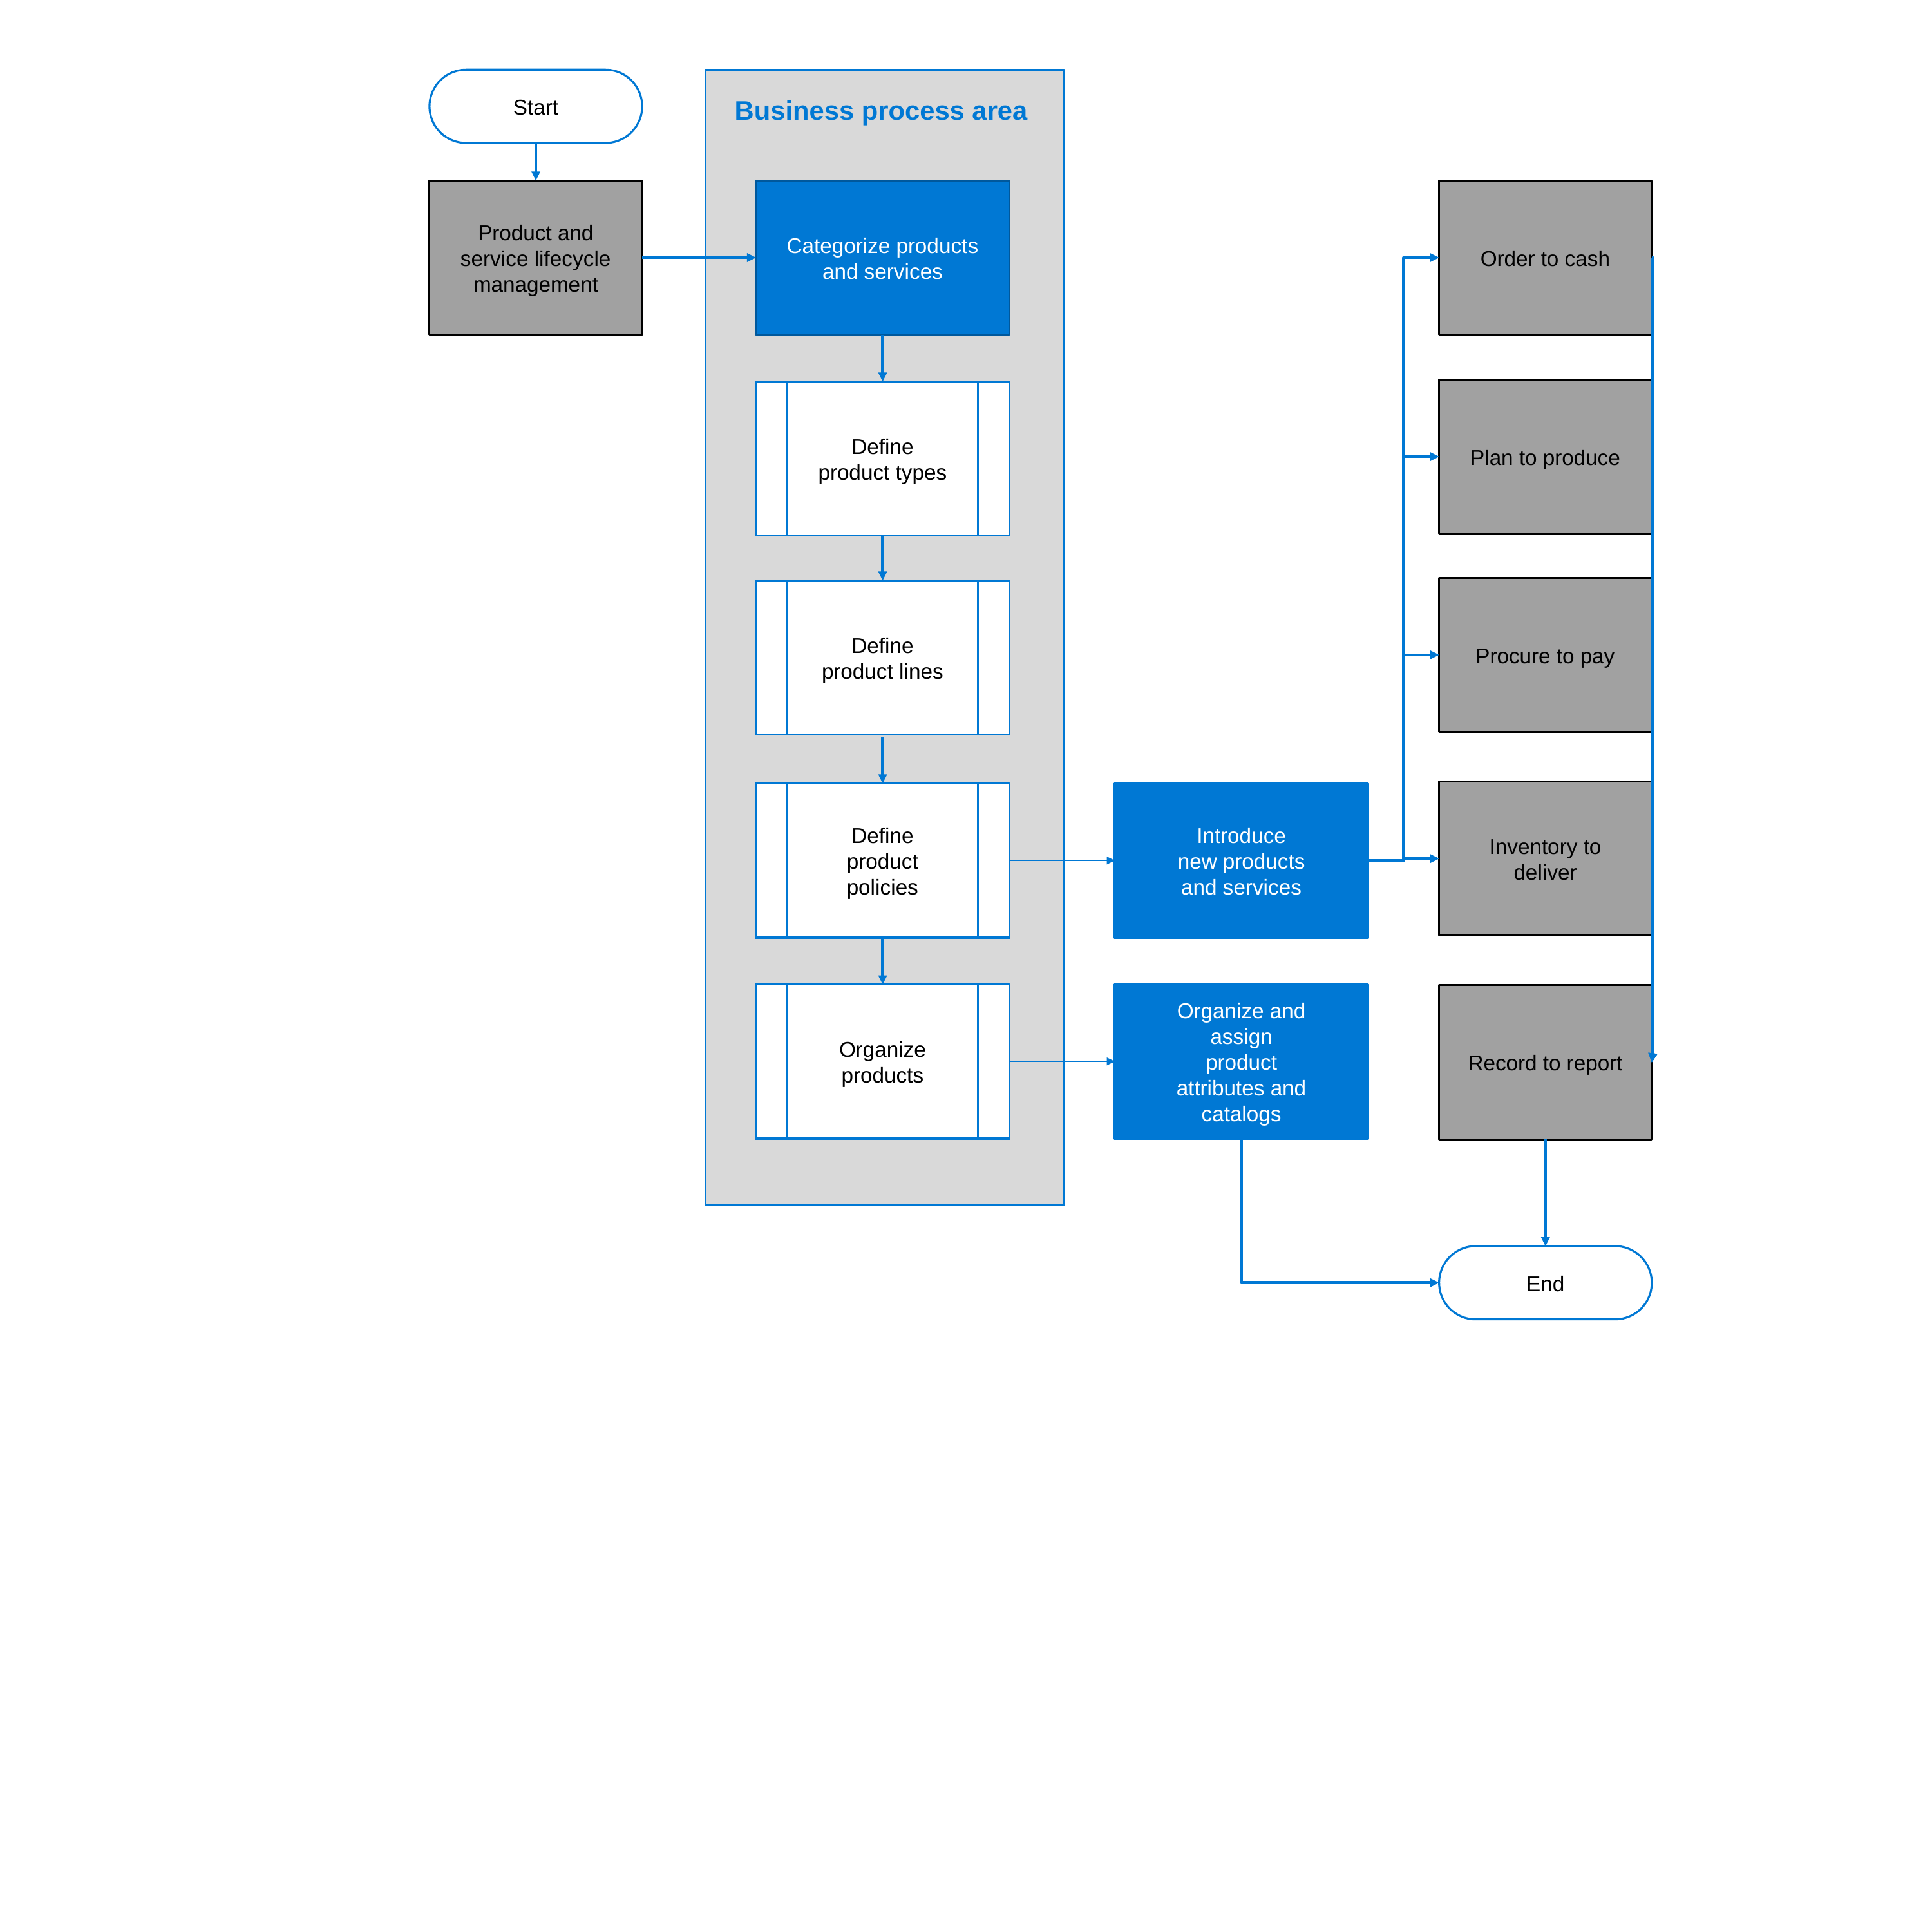

Start
Business process area
Product and service lifecycle management
Categorize products and services
Order to cash
Plan to produce
Define product types
Procure to pay
Define product lines
Inventory to deliver
Introduce new products and services
Define product policies
Organize products
Organize and assign product attributes and catalogs
Record to report
End